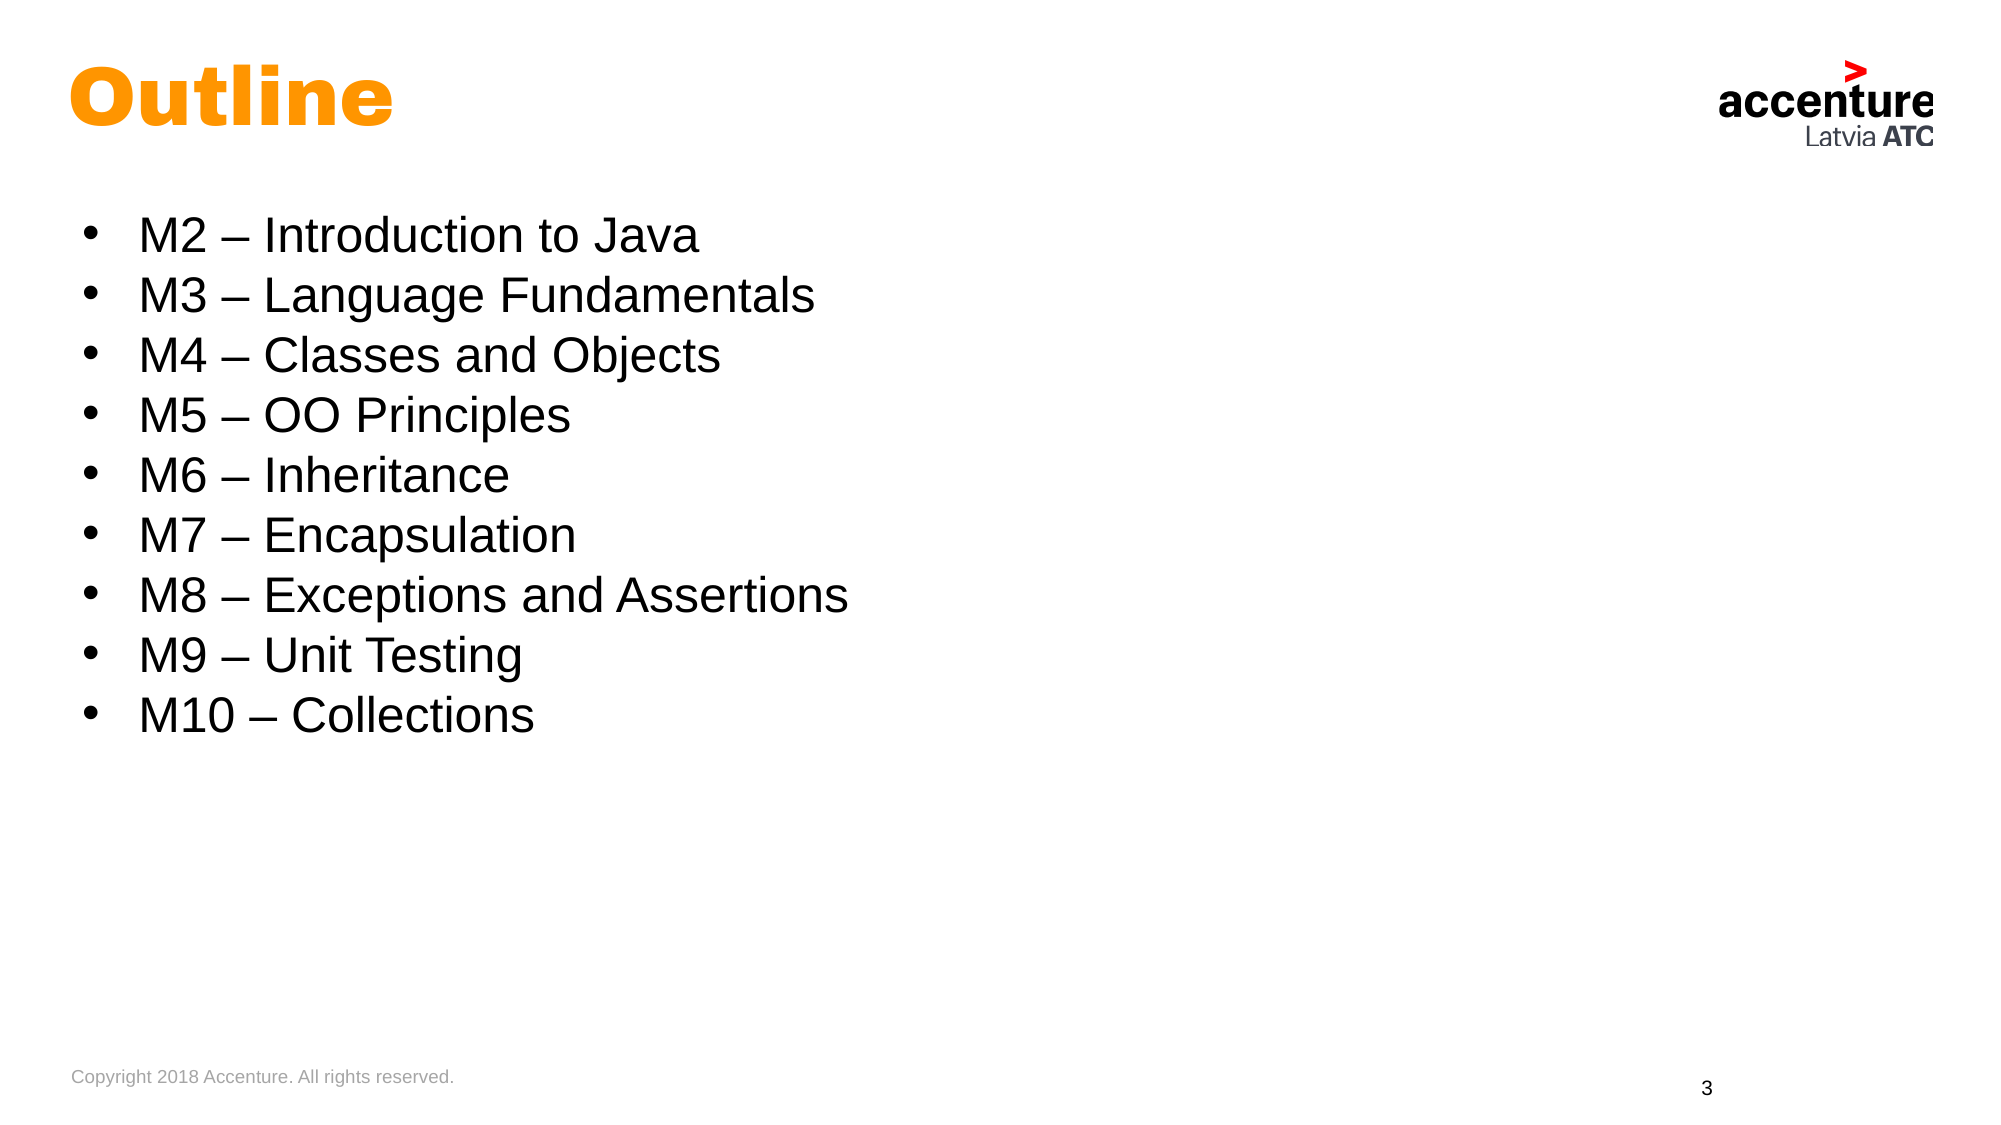

Outline
M2 – Introduction to Java
M3 – Language Fundamentals
M4 – Classes and Objects
M5 – OO Principles
M6 – Inheritance
M7 – Encapsulation
M8 – Exceptions and Assertions
M9 – Unit Testing
M10 – Collections
3